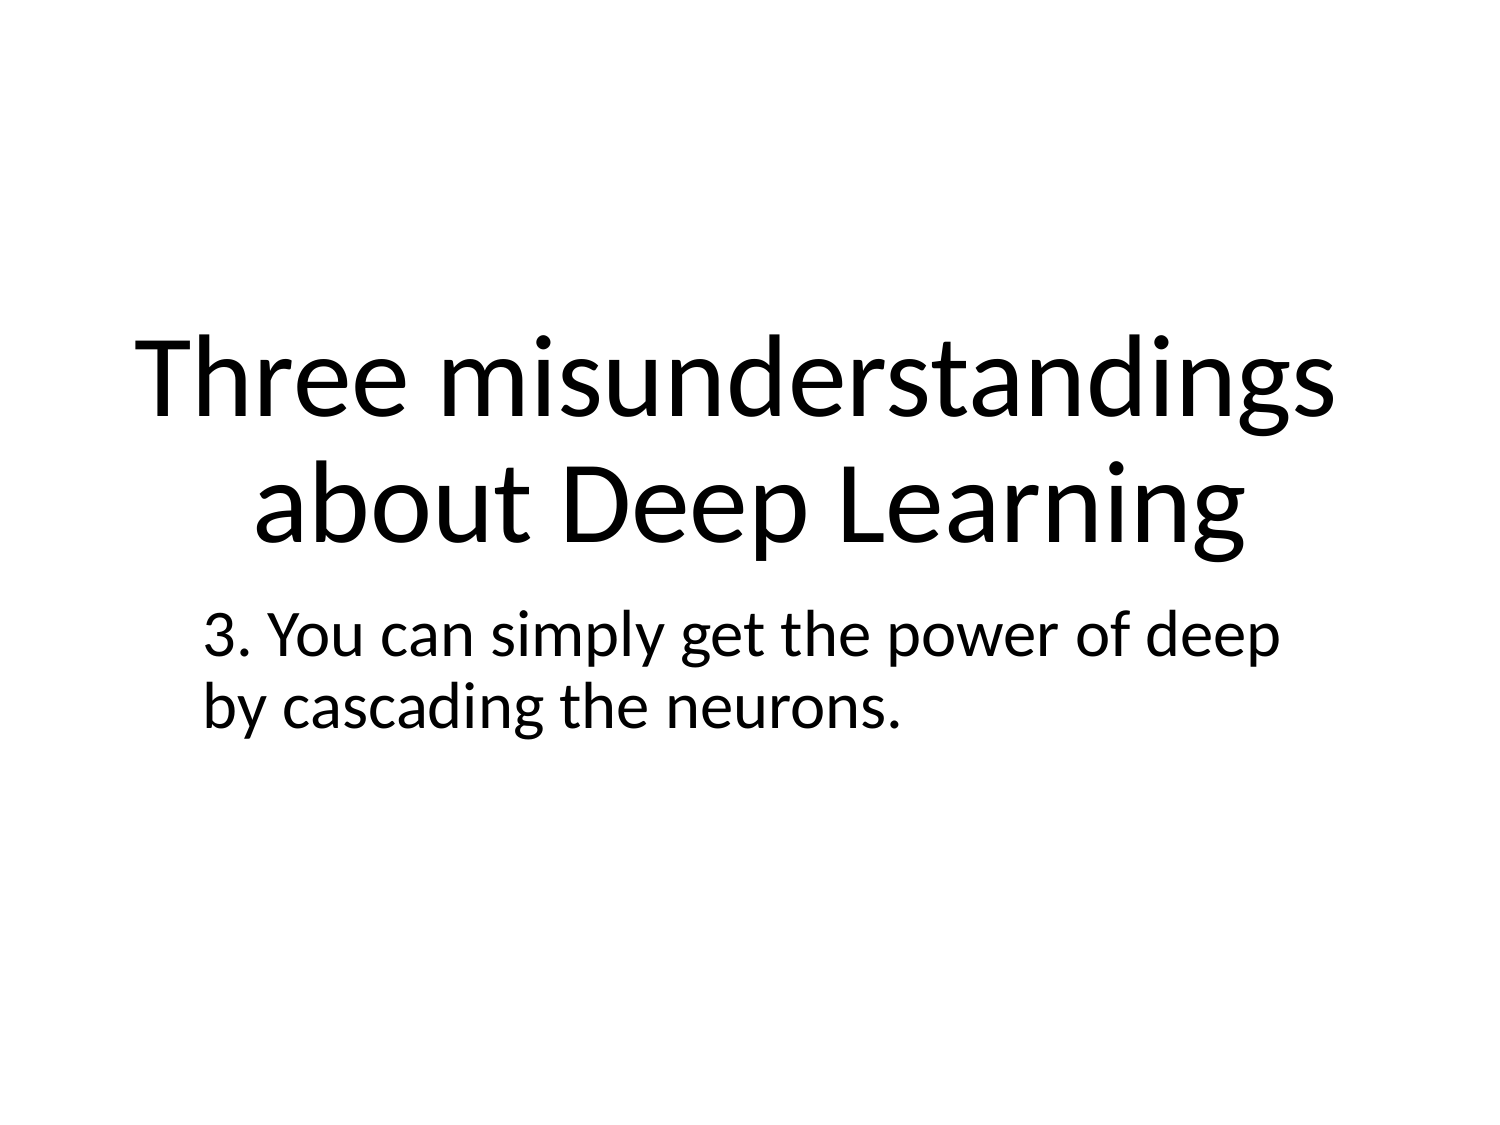

# Three misunderstandings about Deep Learning
3. You can simply get the power of deep by cascading the neurons.